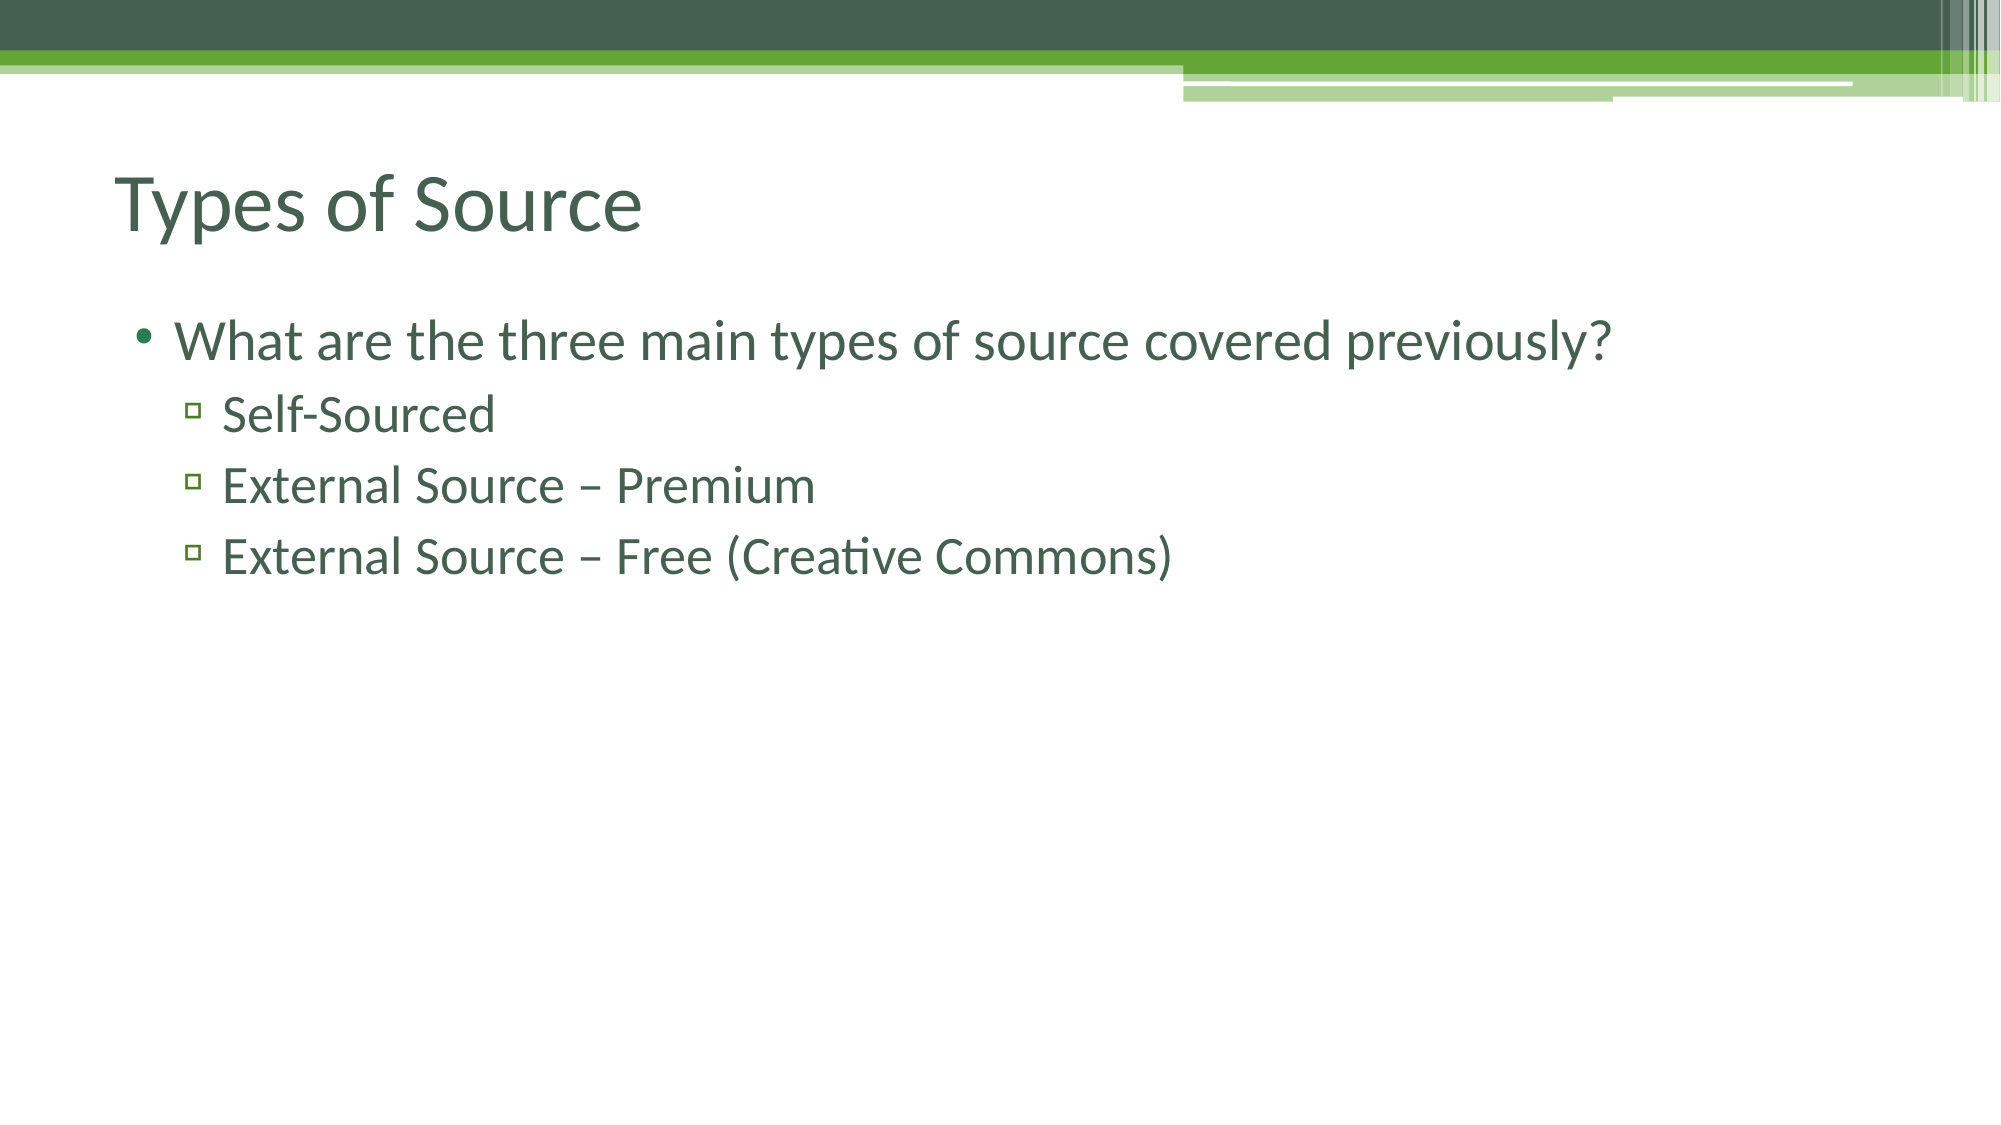

# Types of Source
What are the three main types of source covered previously?
Self-Sourced
External Source – Premium
External Source – Free (Creative Commons)